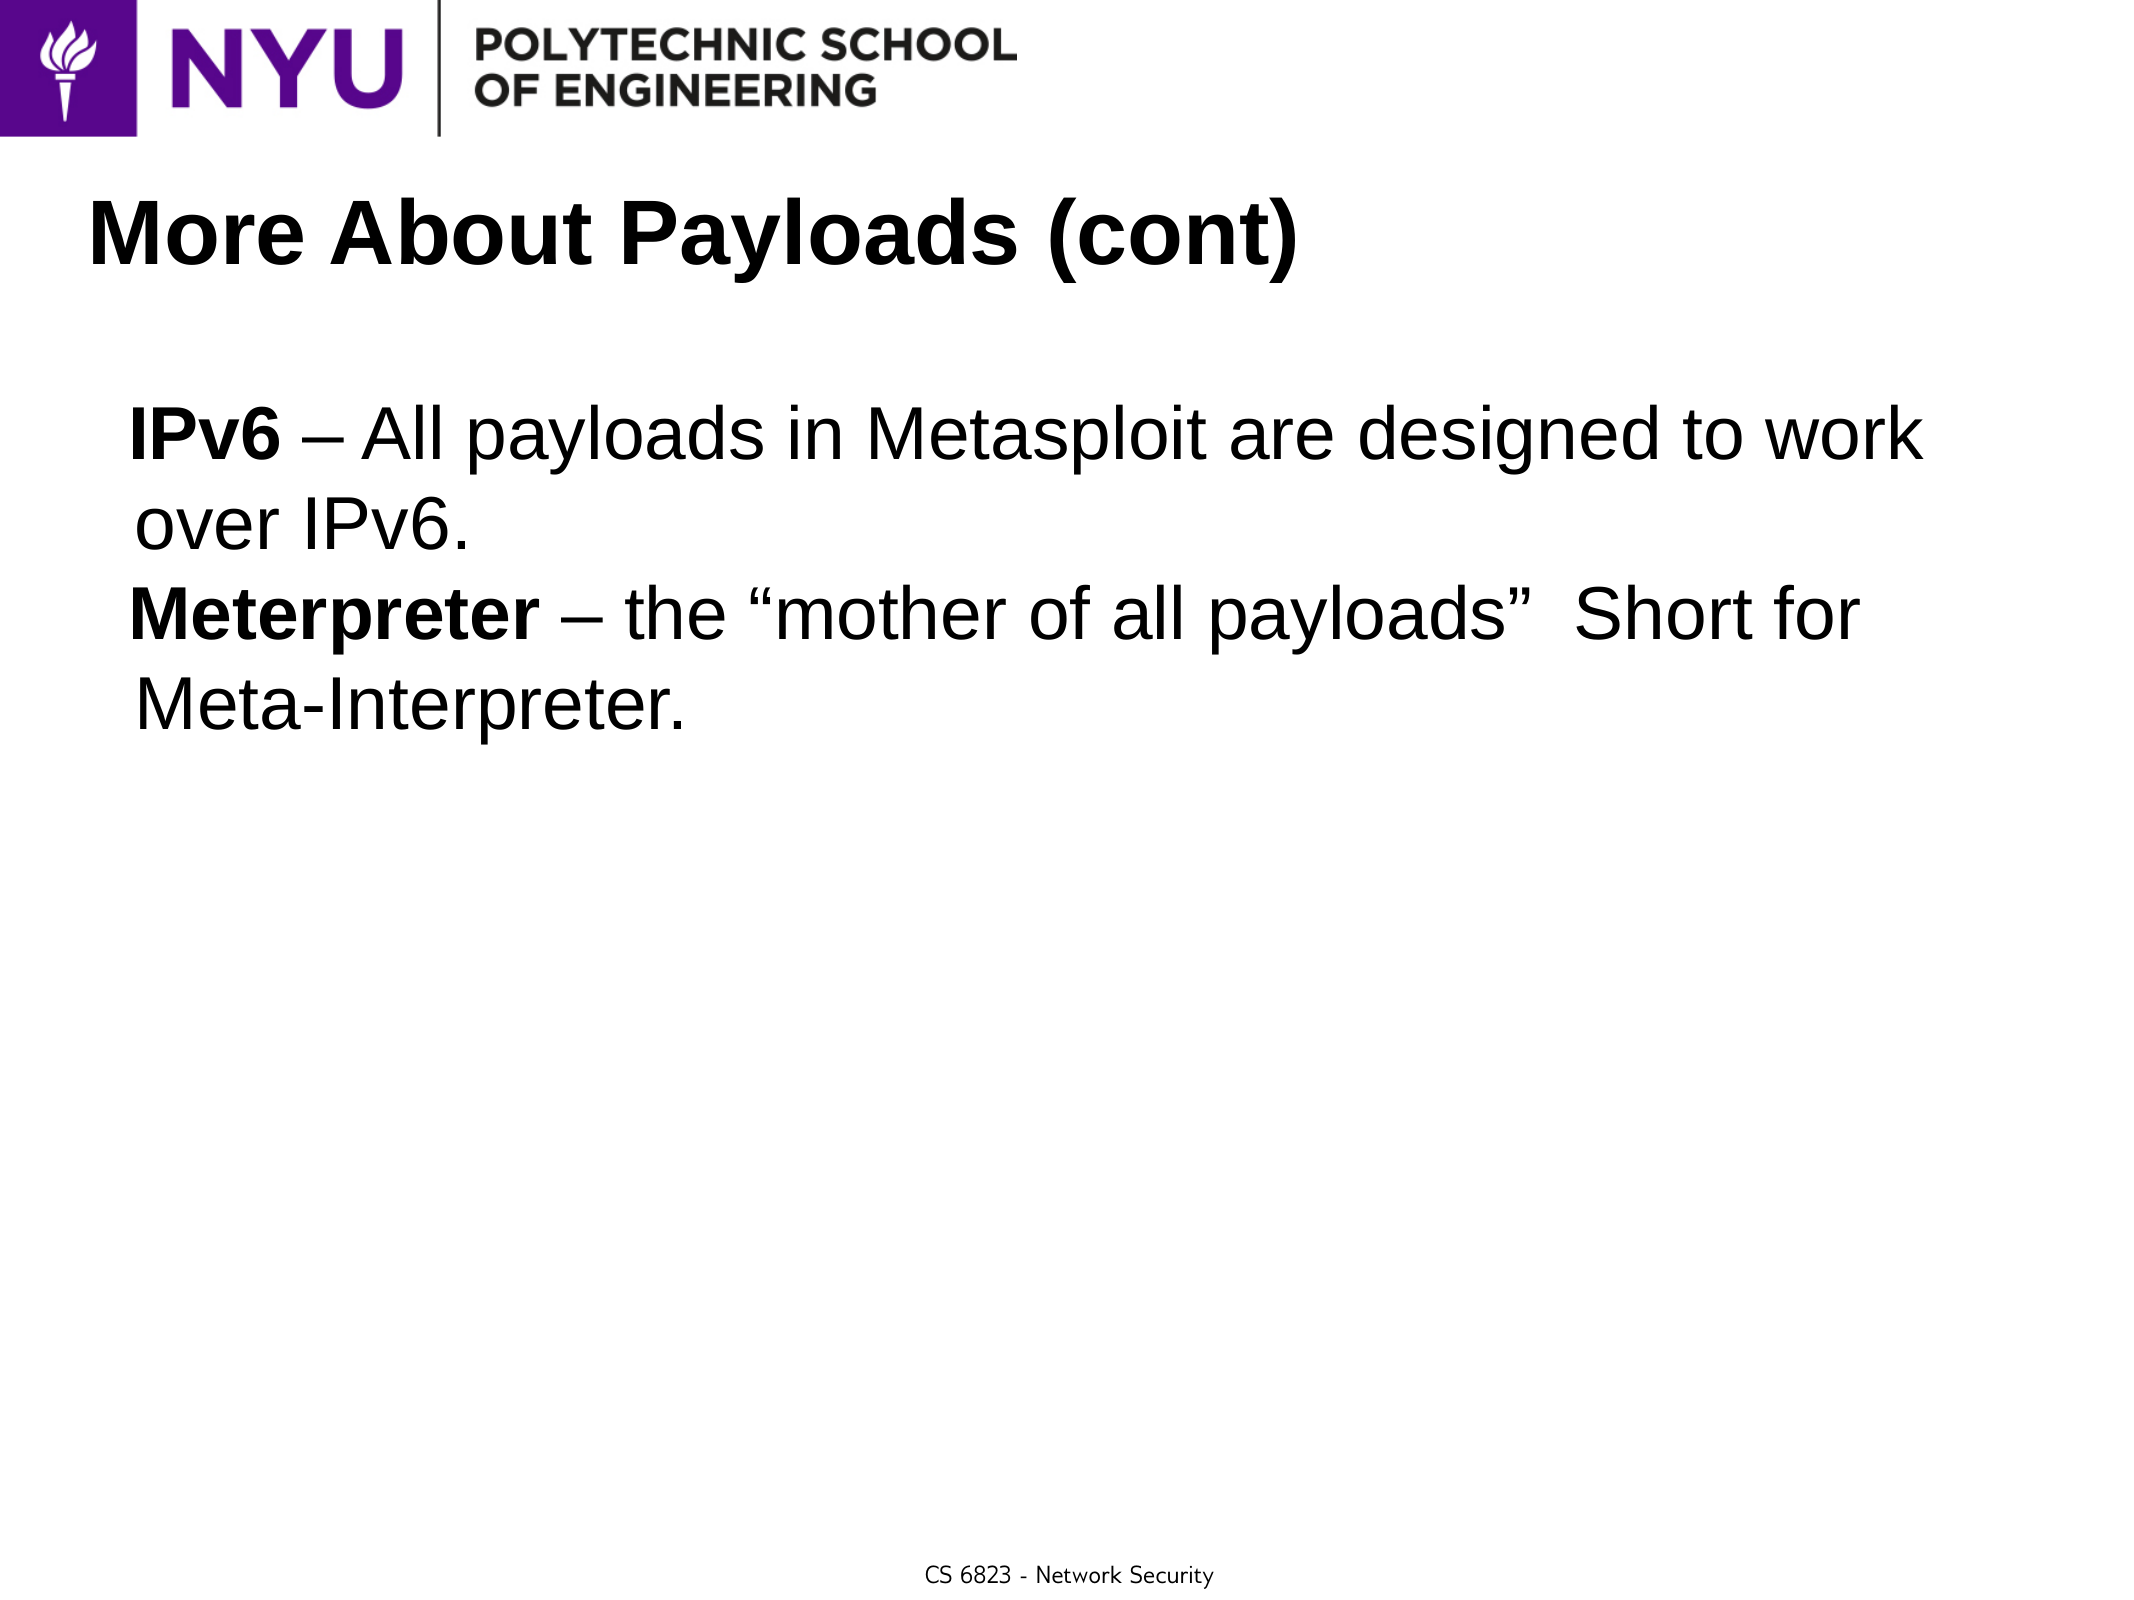

# More About Payloads (cont)
IPv6 – All payloads in Metasploit are designed to work over IPv6.
Meterpreter – the “mother of all payloads”  Short for Meta-Interpreter.